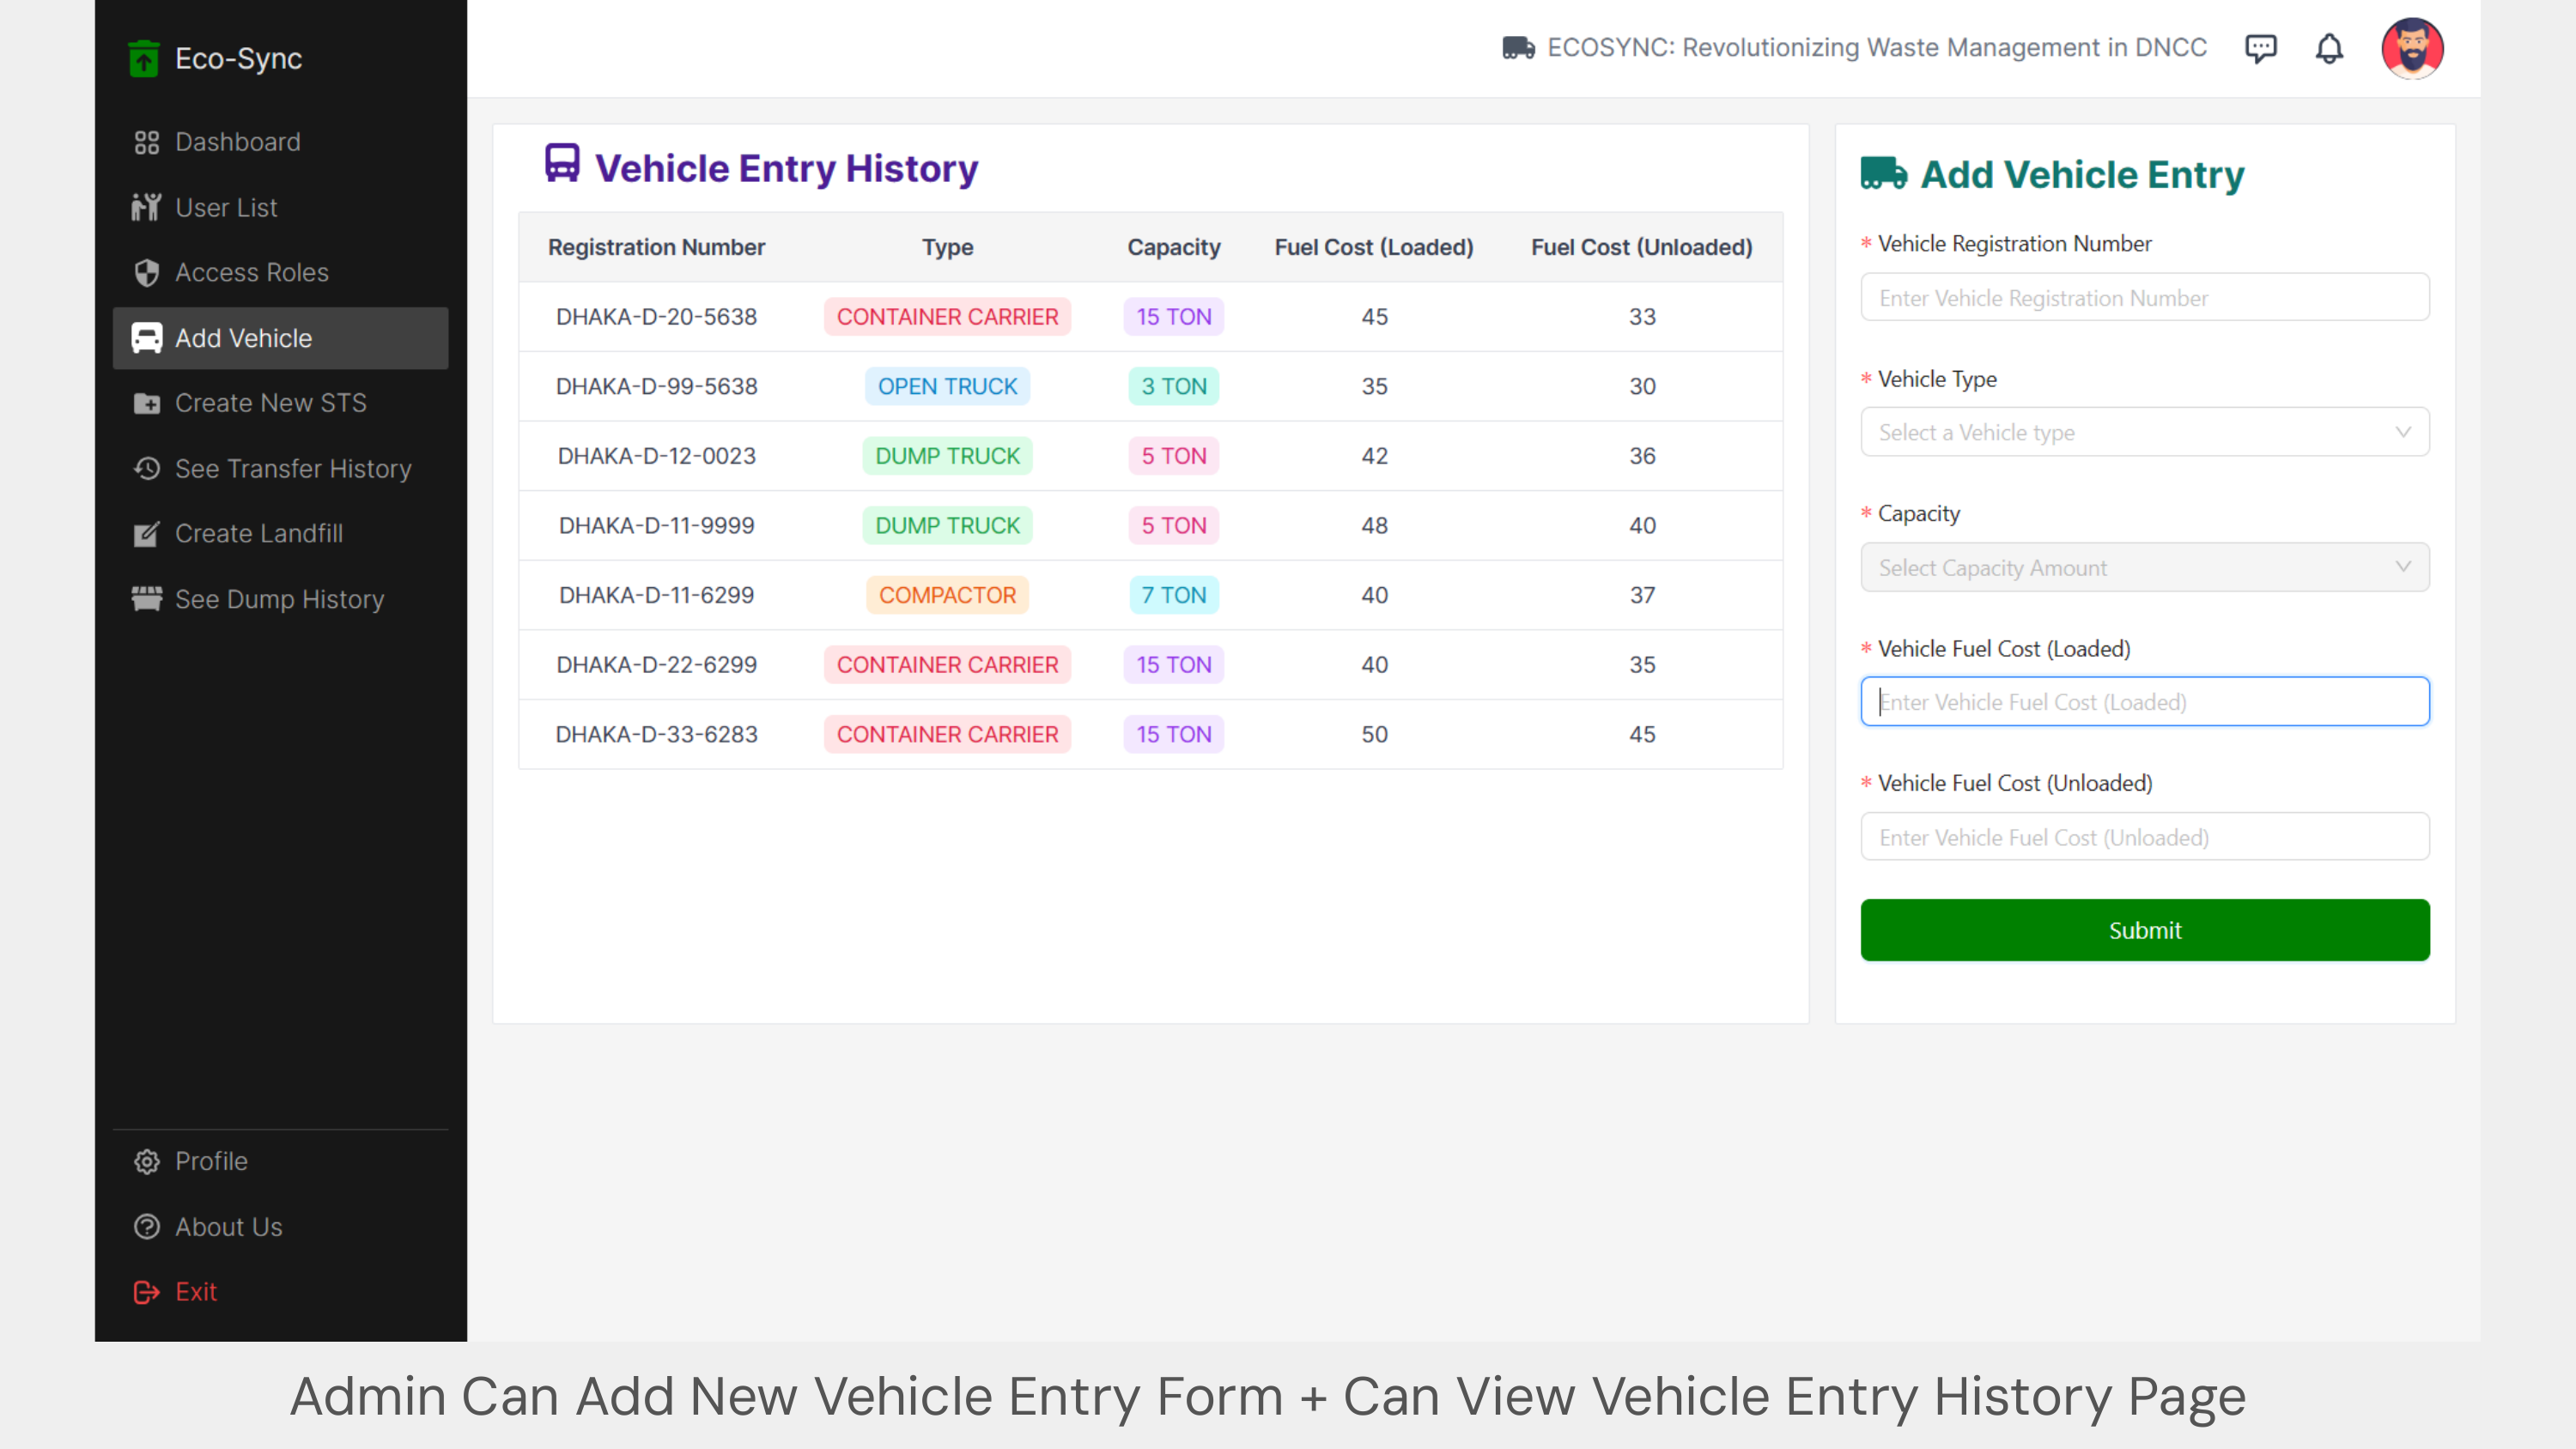

Admin Can Add New Vehicle Entry Form + Can View Vehicle Entry History Page